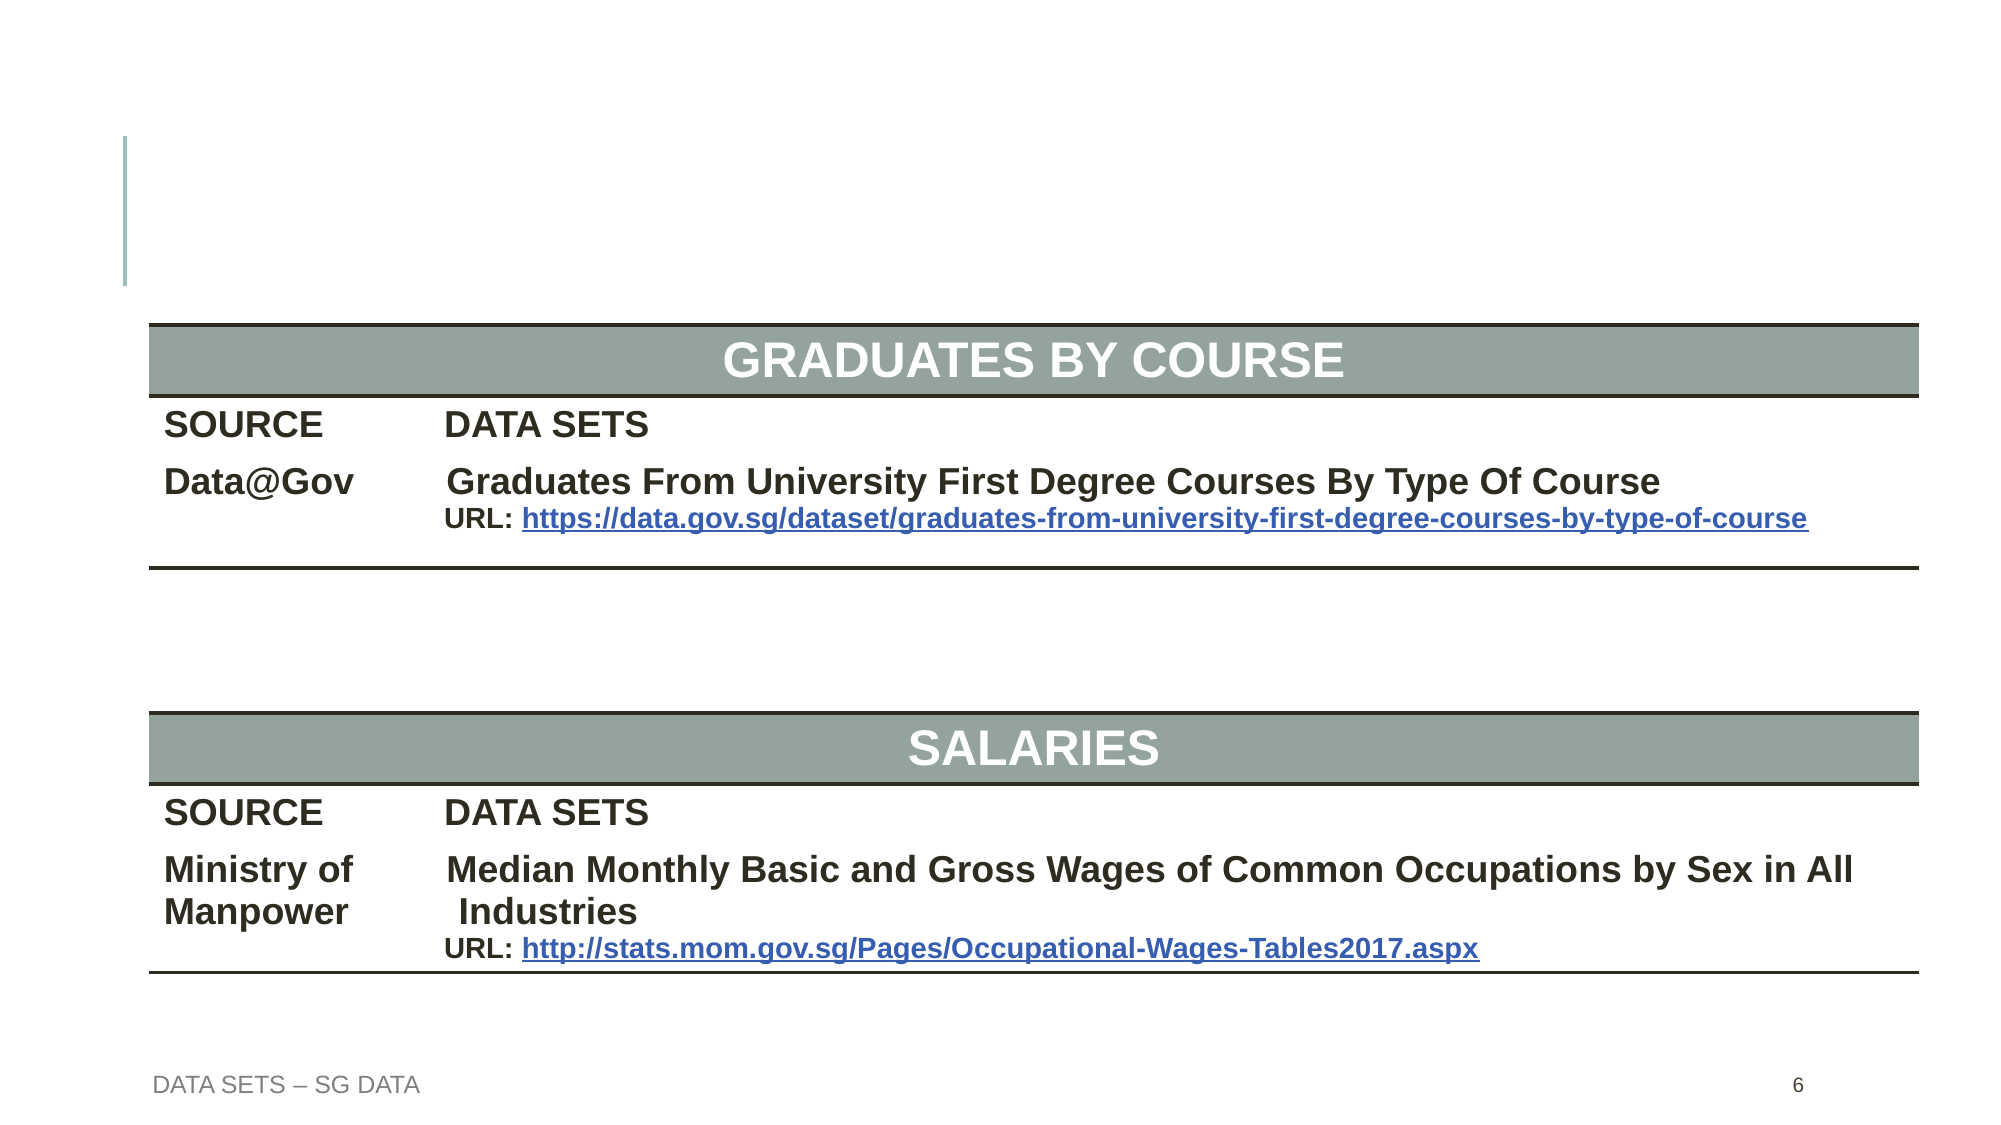

| GRADUATES BY COURSE |  |
| --- | --- |
| Source | Data Sets |
| Data@Gov | Graduates From University First Degree Courses By Type Of Course URL: https://data.gov.sg/dataset/graduates-from-university-first-degree-courses-by-type-of-course |
| SALARIES |  |
| --- | --- |
| Source | Data Sets |
| Ministry of Manpower | Median Monthly Basic and Gross Wages of Common Occupations by Sex in All Industries URL: http://stats.mom.gov.sg/Pages/Occupational-Wages-Tables2017.aspx |
DATA SETS – SG DATA
6